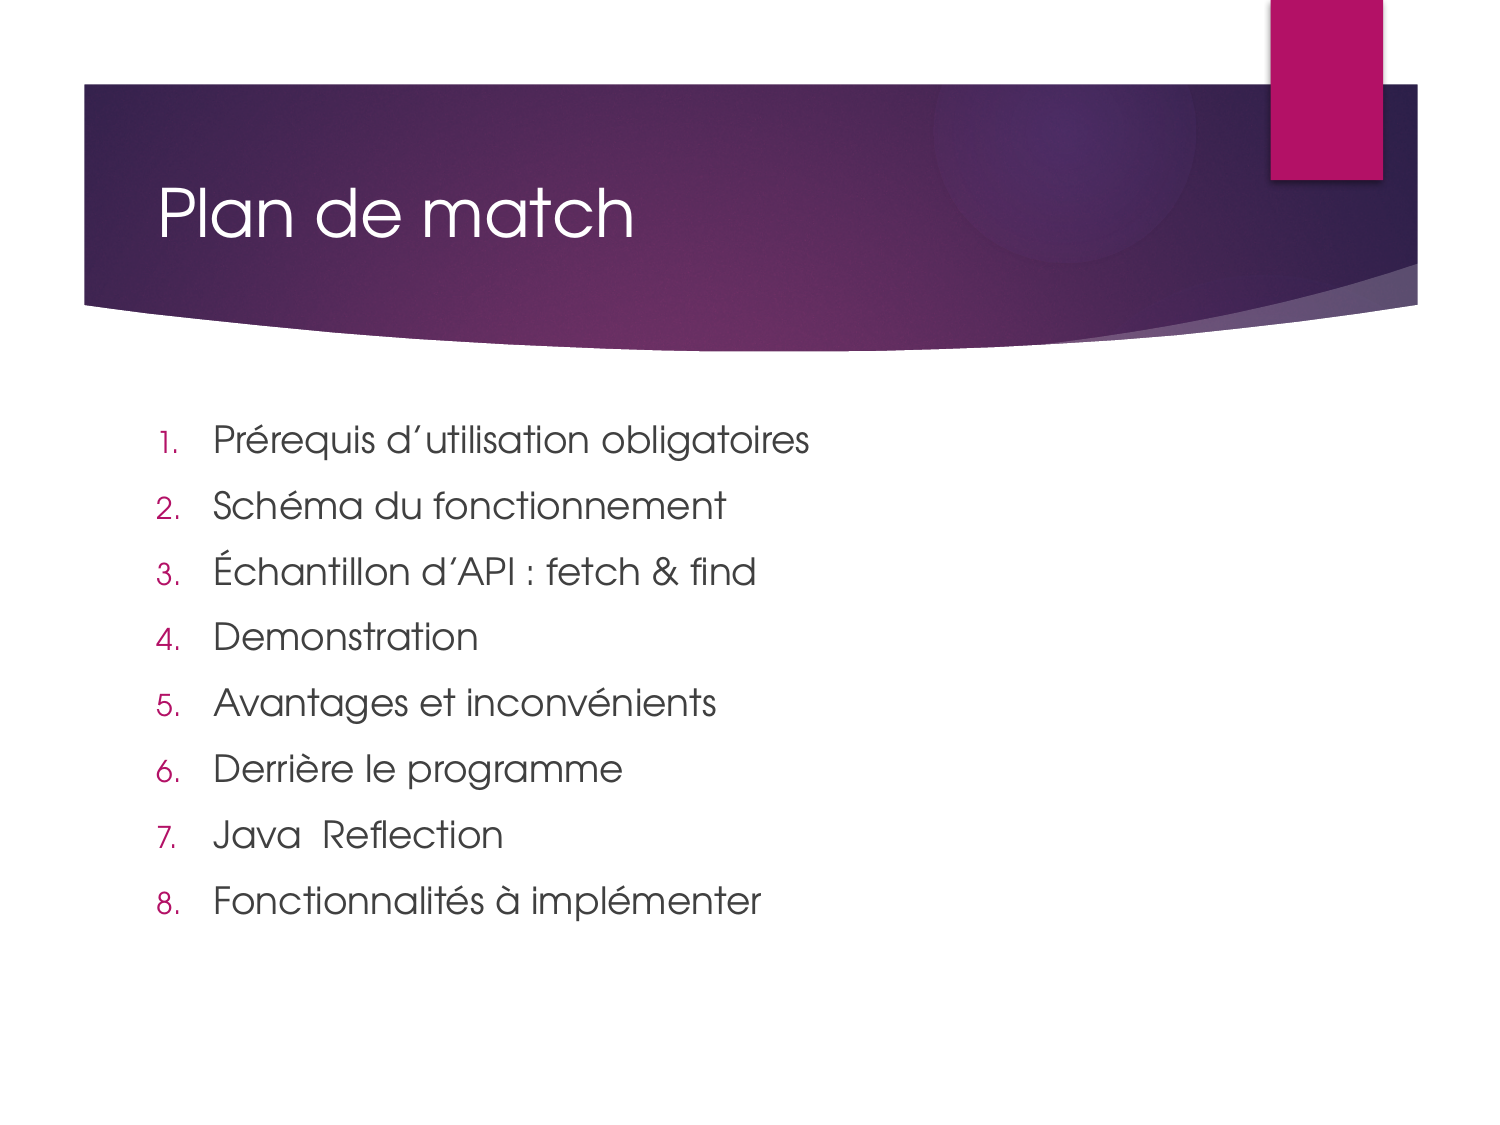

# Plan de match
Prérequis d’utilisation obligatoires
Schéma du fonctionnement
Échantillon d’API : fetch & find
Demonstration
Avantages et inconvénients
Derrière le programme
Java  Reflection
Fonctionnalités à implémenter